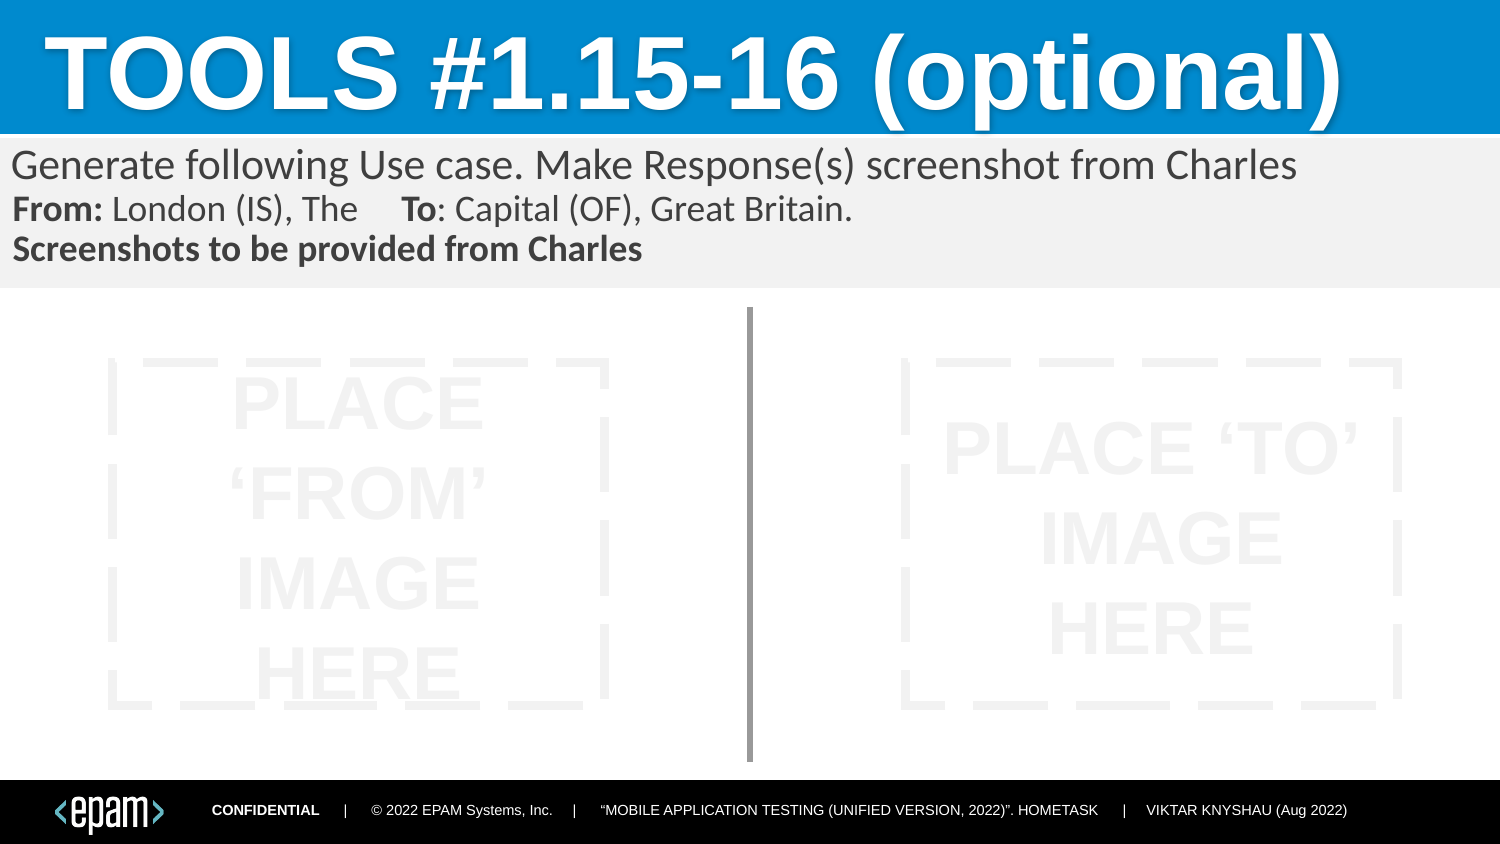

TOOLS #1.15-16 (optional)
Generate following Use case. Make Response(s) screenshot from Charles
From: London (IS), The     To: Capital (OF), Great Britain.
Screenshots to be provided from Charles